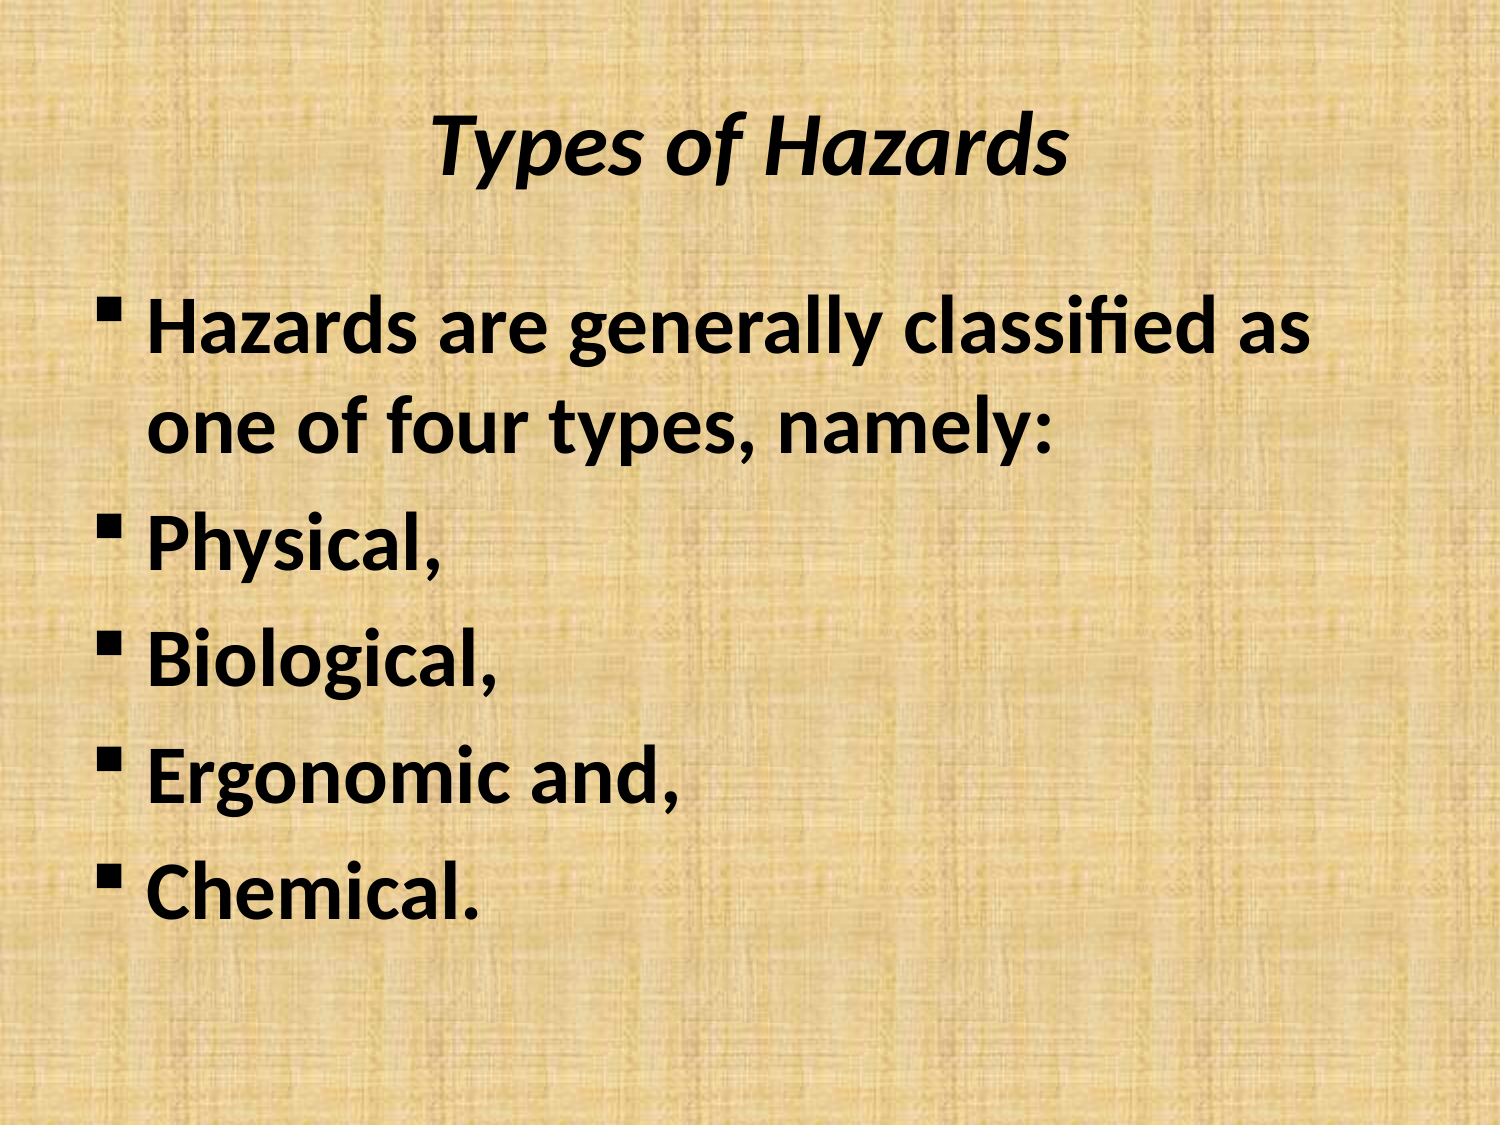

# Types of Hazards
Hazards are generally classified as one of four types, namely:
Physical,
Biological,
Ergonomic and,
Chemical.